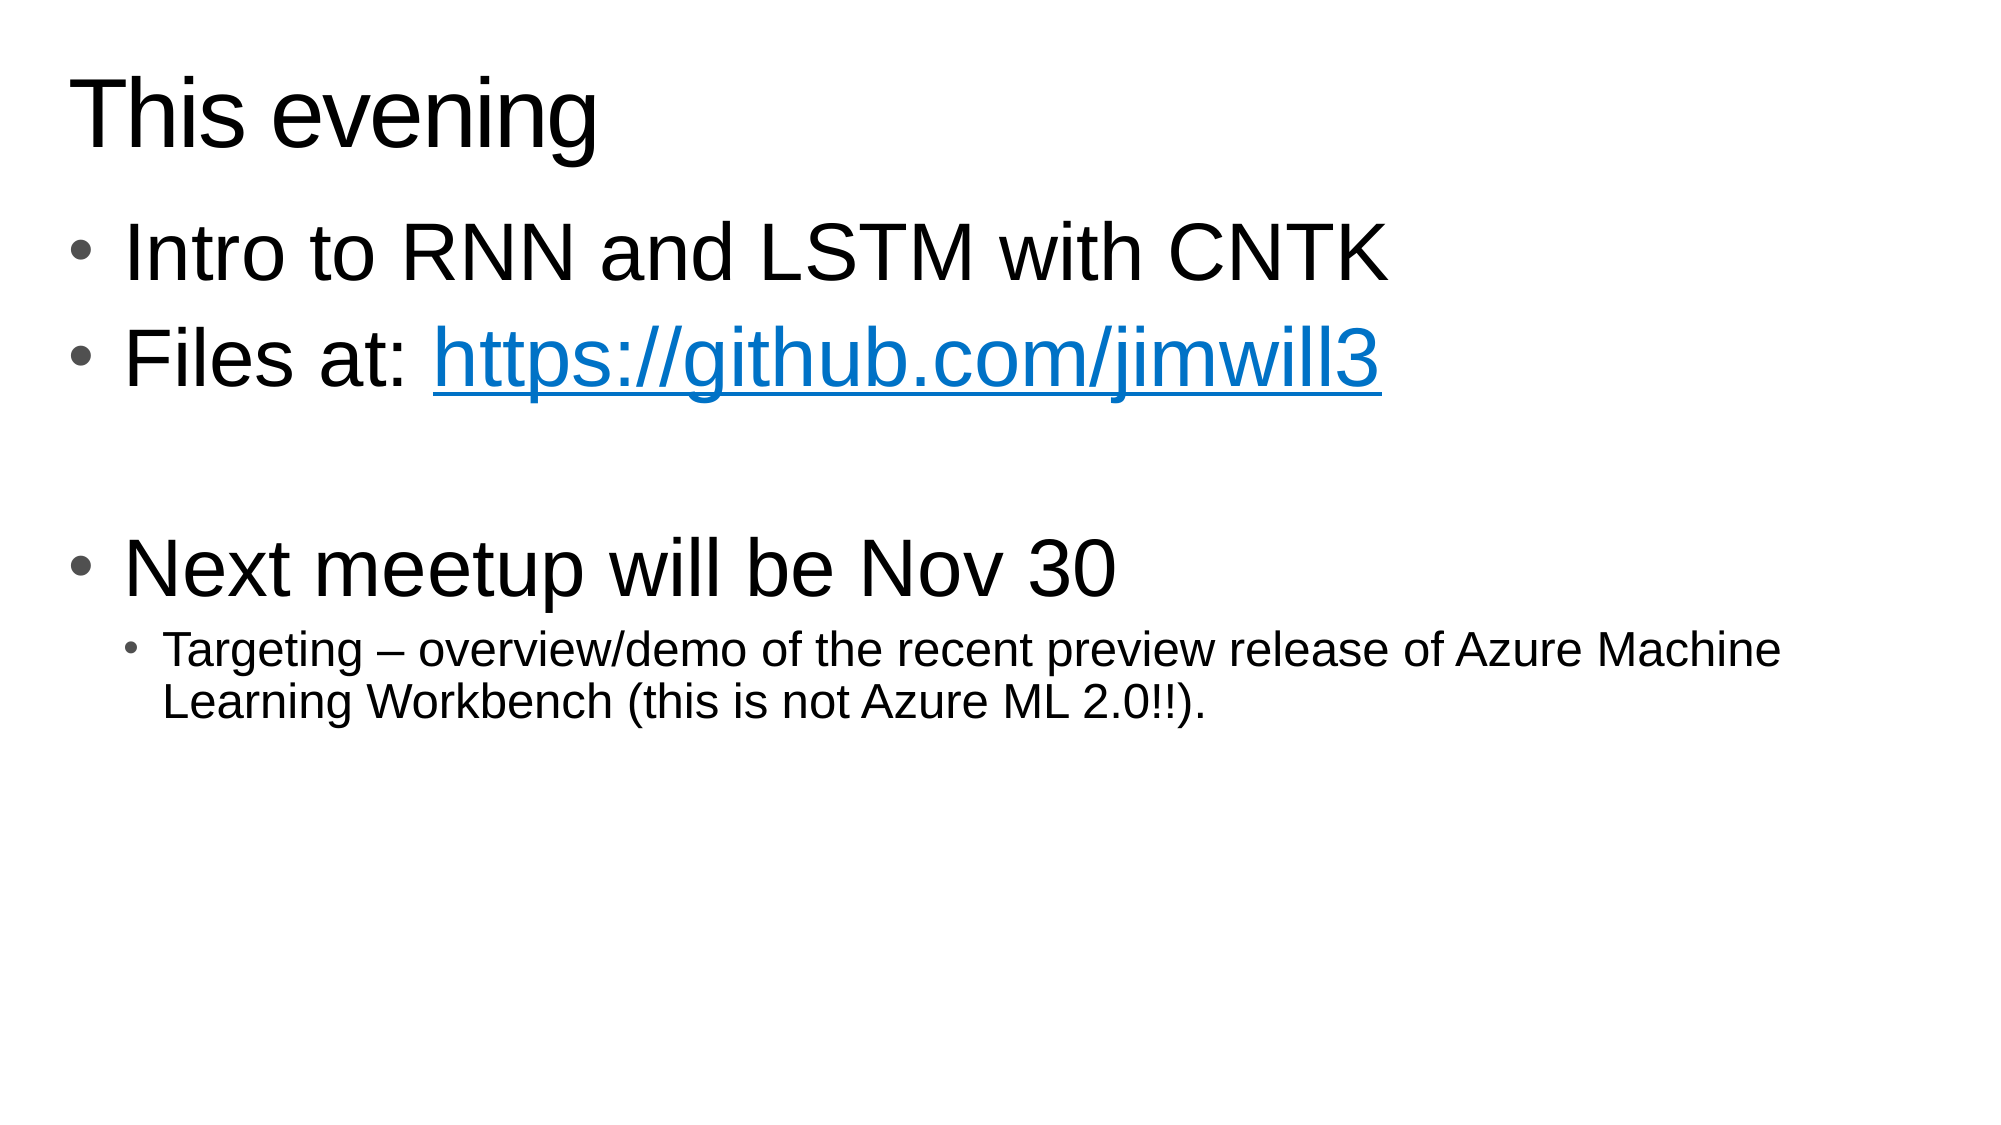

# This evening
Intro to RNN and LSTM with CNTK
Files at: https://github.com/jimwill3

Next meetup will be Nov 30
Targeting – overview/demo of the recent preview release of Azure Machine Learning Workbench (this is not Azure ML 2.0!!).